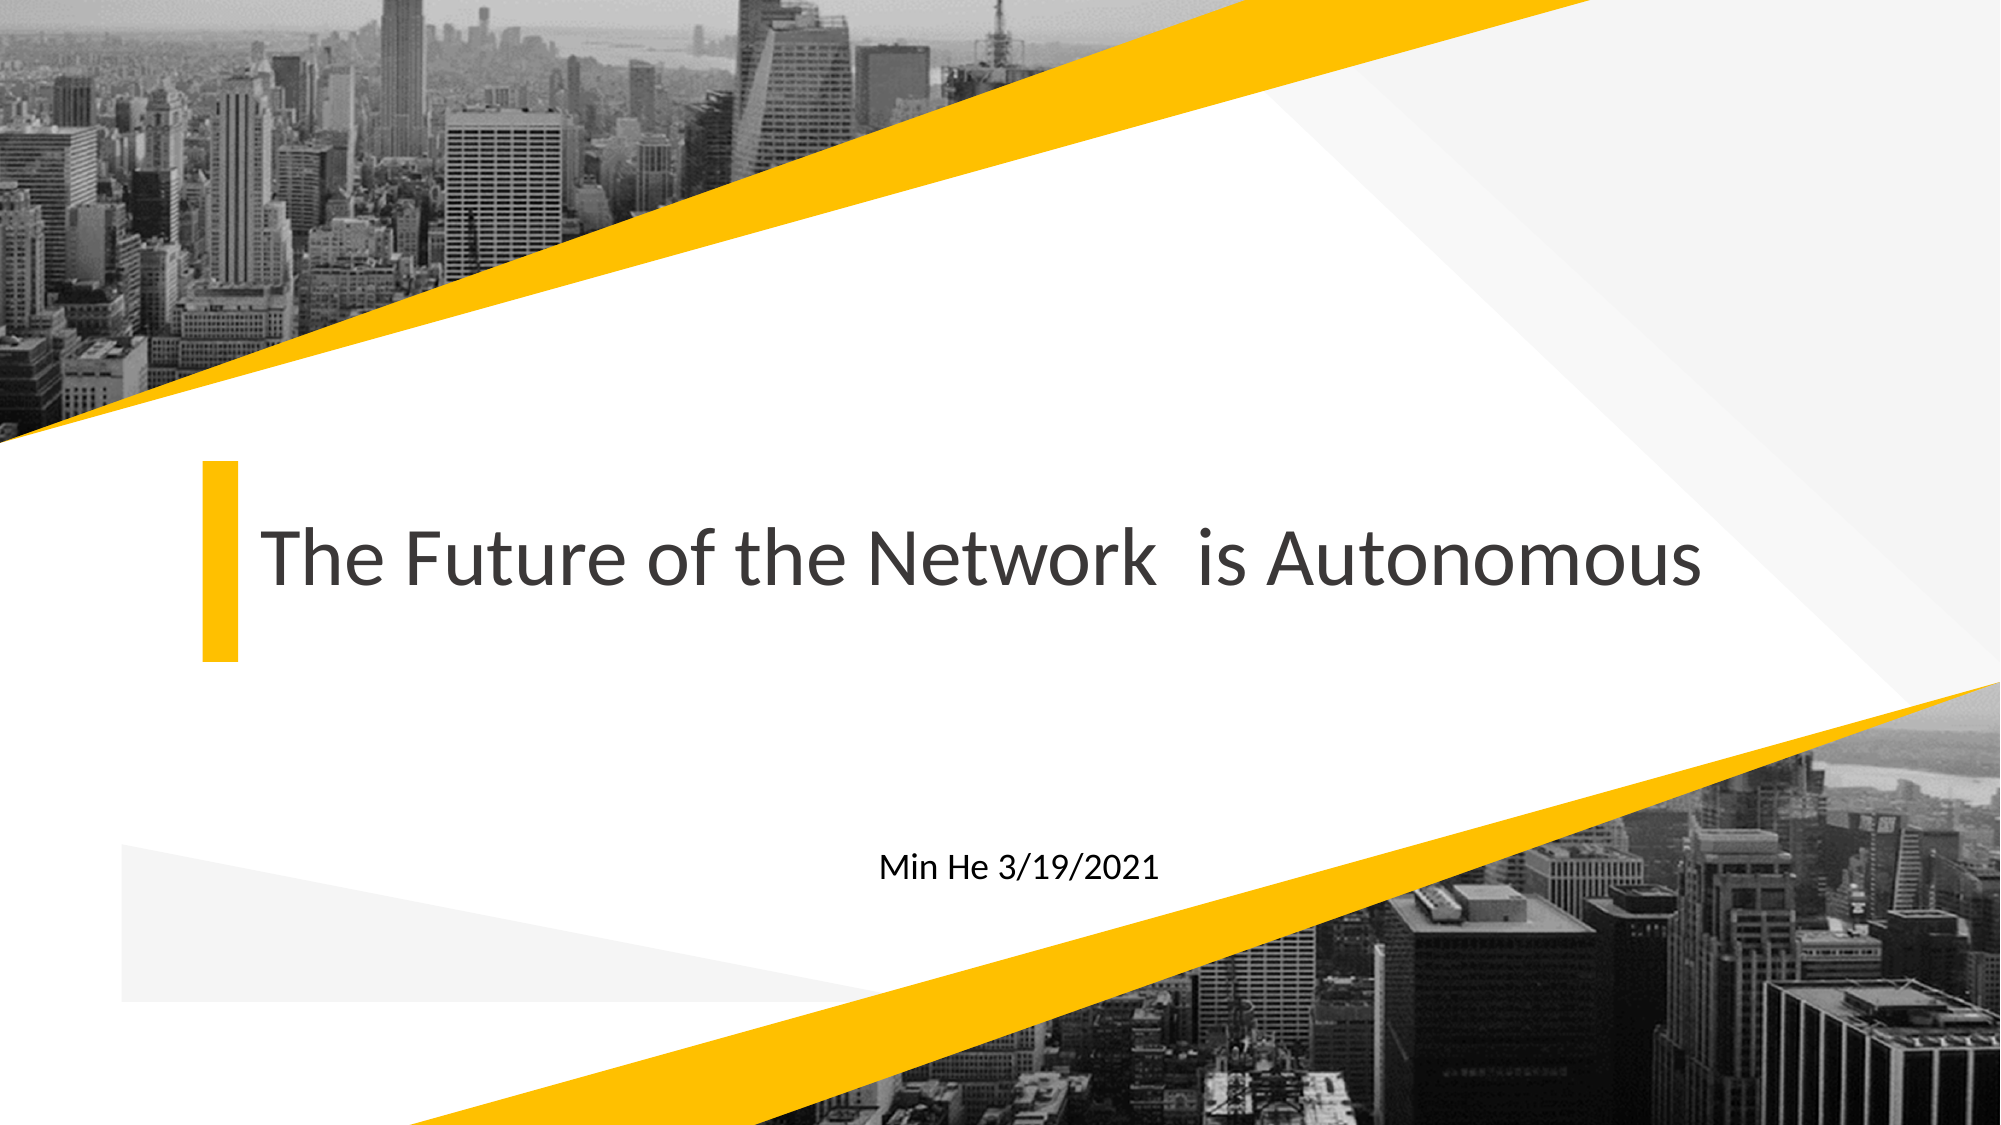

The Future of the Network  is Autonomous

Min He 3/19/2021